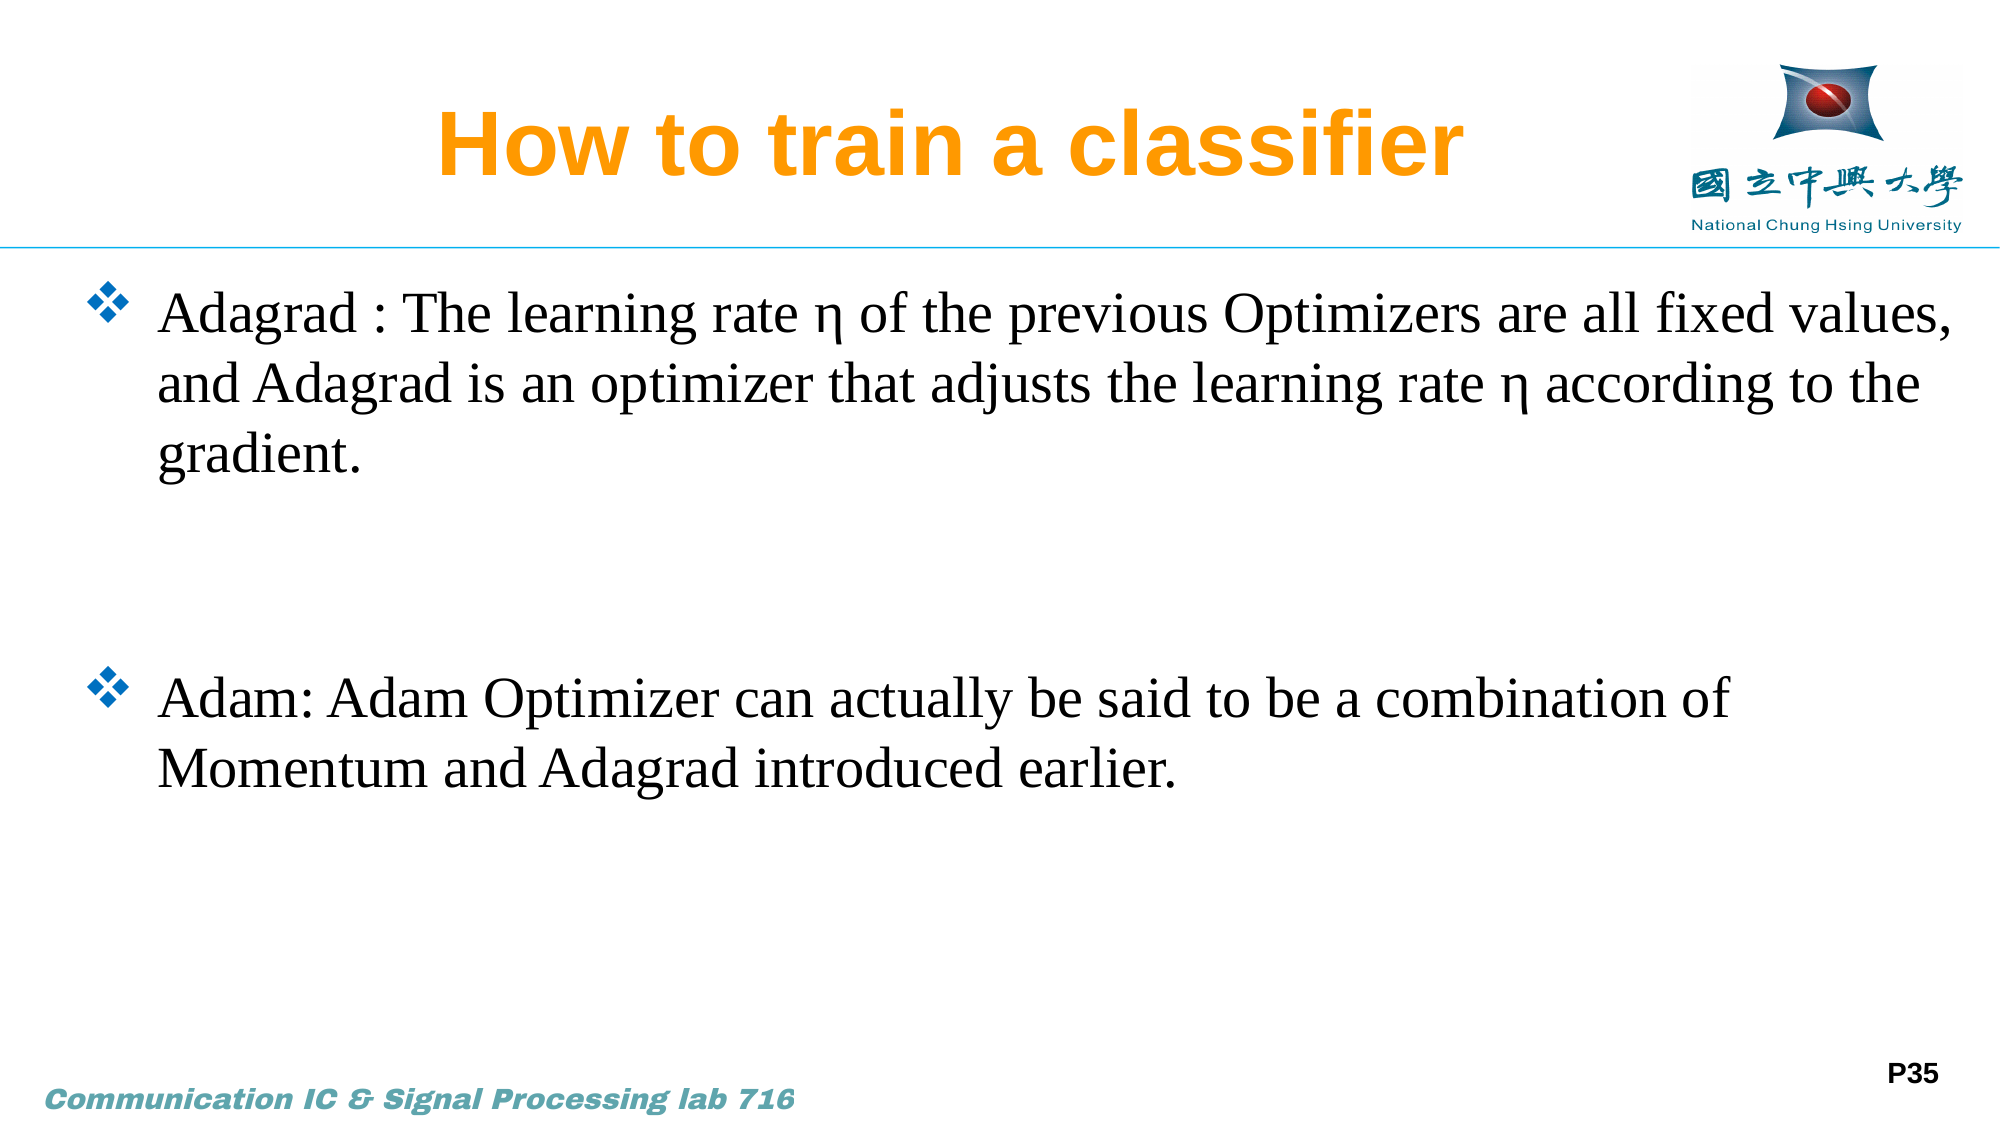

# How to train a classifier
Adagrad : The learning rate η of the previous Optimizers are all fixed values, and Adagrad is an optimizer that adjusts the learning rate η according to the gradient.

Adam: Adam Optimizer can actually be said to be a combination of Momentum and Adagrad introduced earlier.